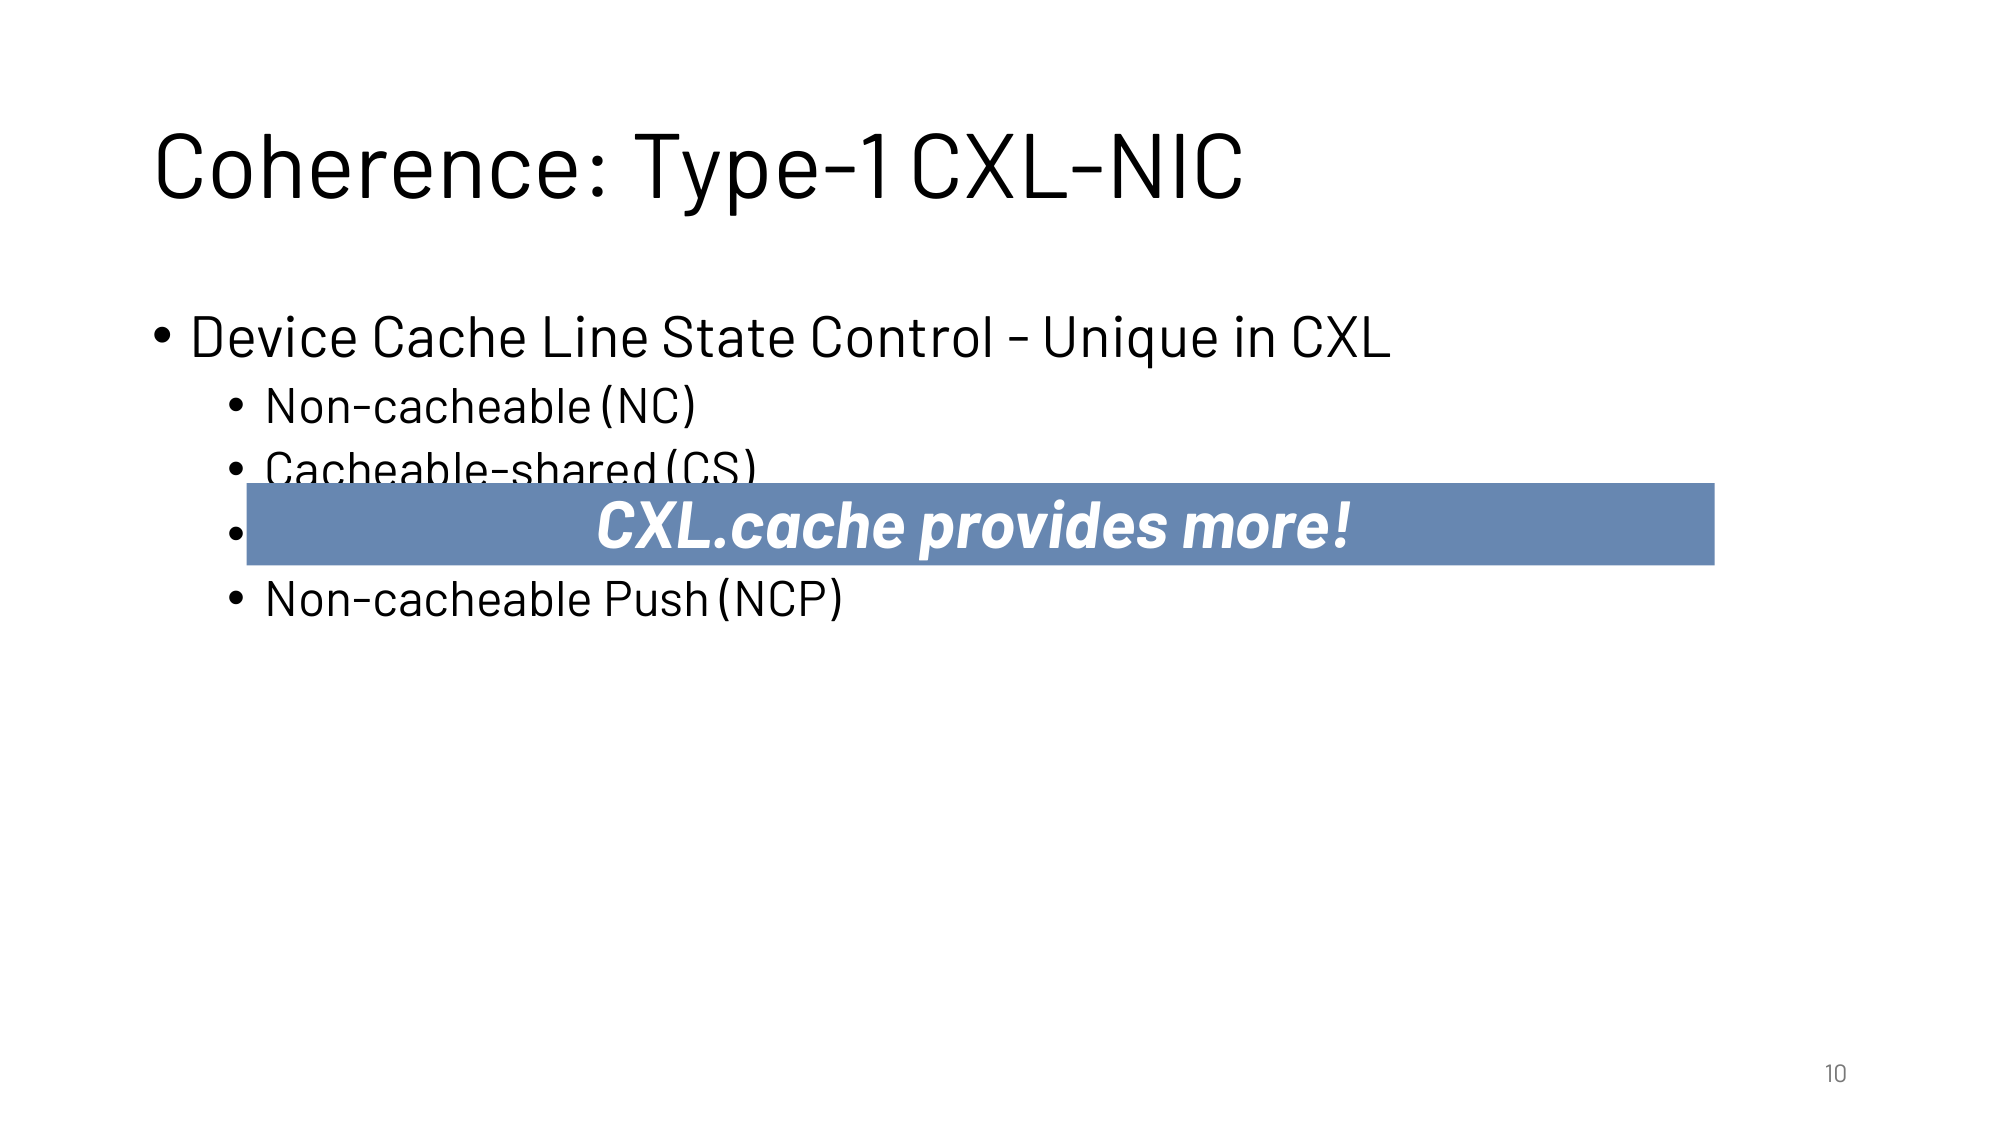

# Coherence: Type-1 CXL-NIC
Device Cache Line State Control - Unique in CXL
Non-cacheable (NC)
Cacheable-shared (CS)
Cacheable-owned (CO)
Non-cacheable Push (NCP)
CXL.cache provides more!
10